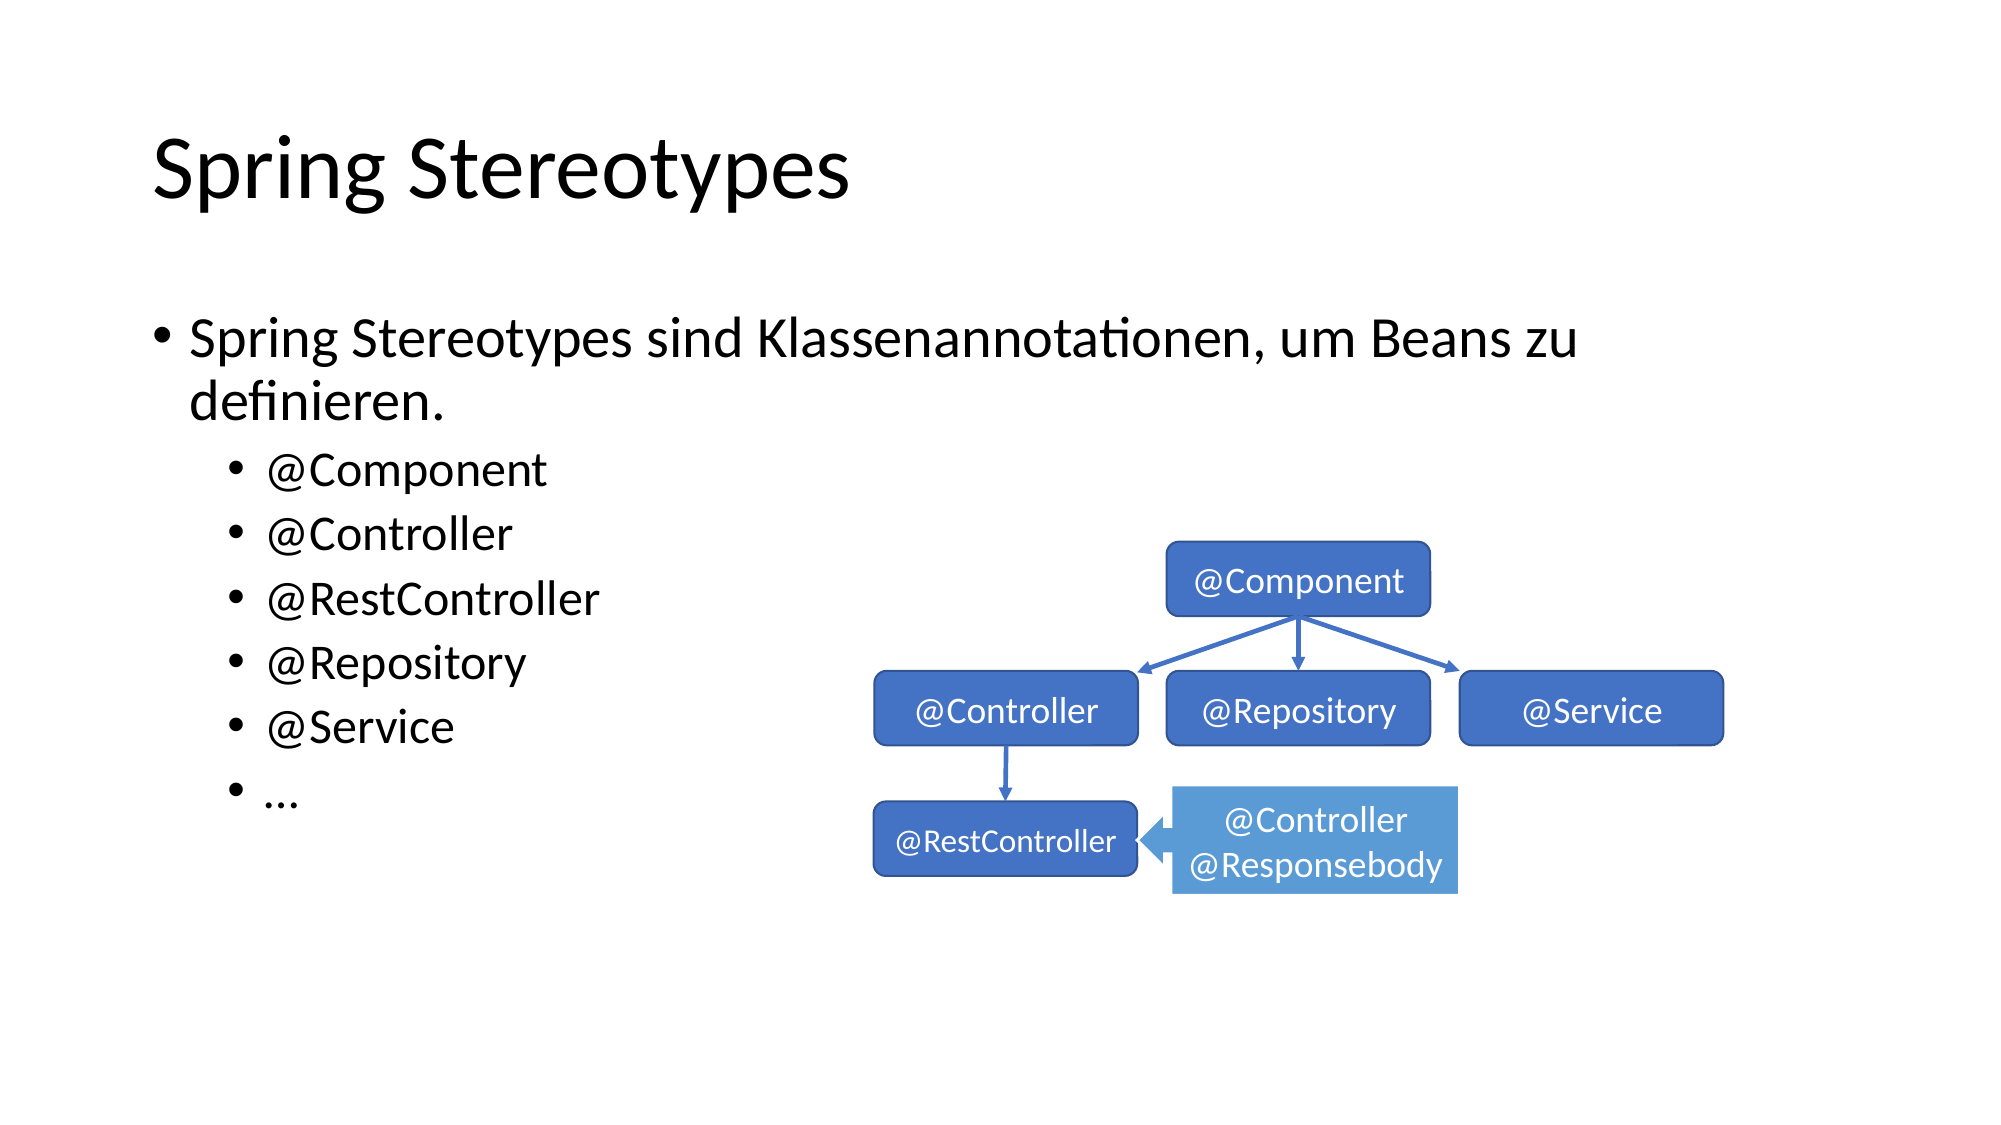

# Spring Stereotypes
Spring Stereotypes sind Klassenannotationen, um Beans zu definieren.
@Component
@Controller
@RestController
@Repository
@Service
…
@Component
@Controller
@Repository
@Service
@Controller
@Responsebody
@RestController